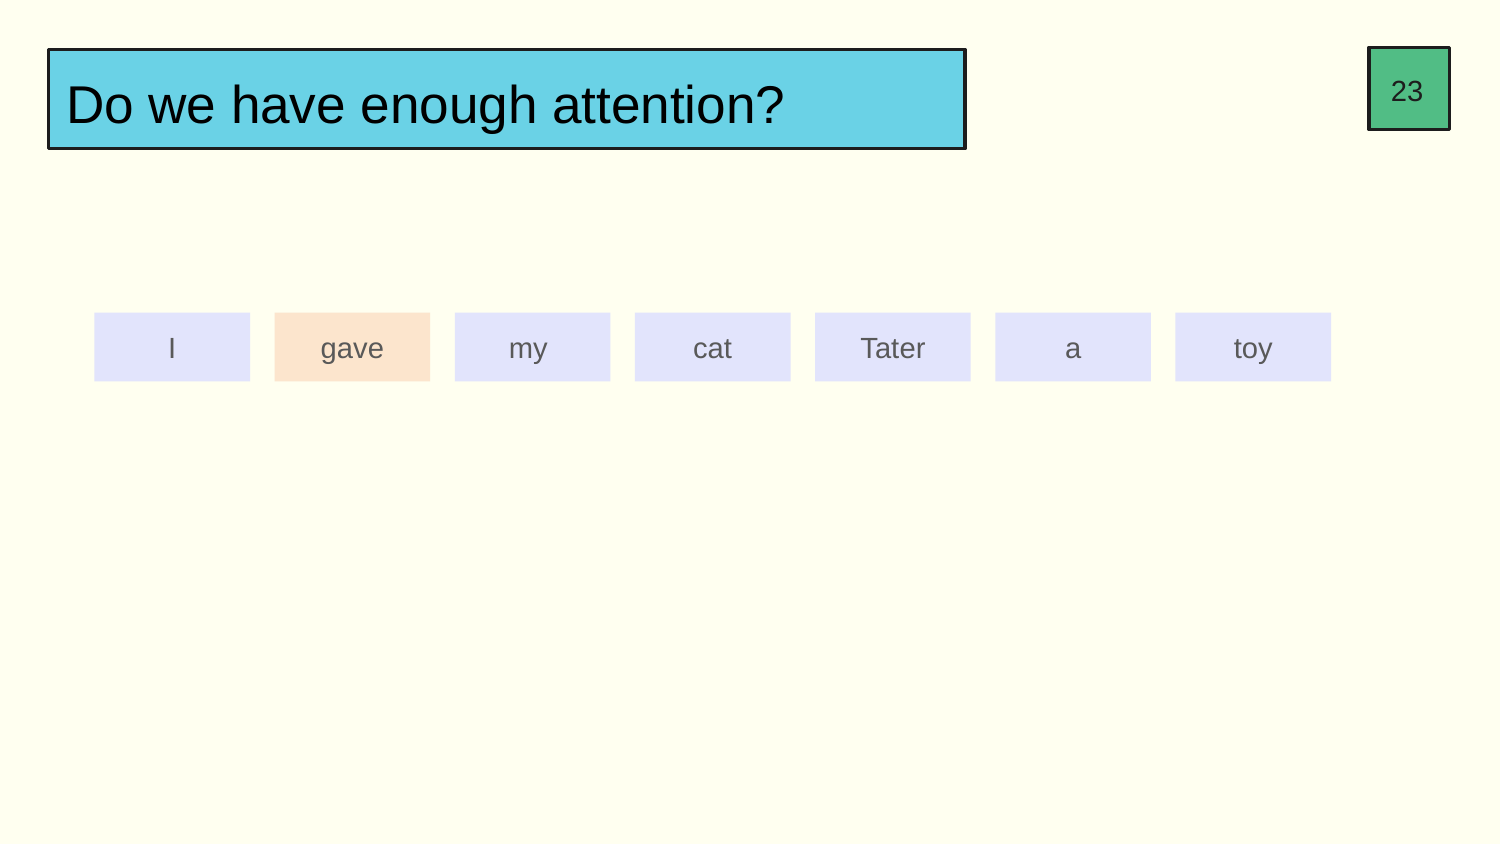

23
Do we have enough attention?
I
gave
my
cat
Tater
a
toy